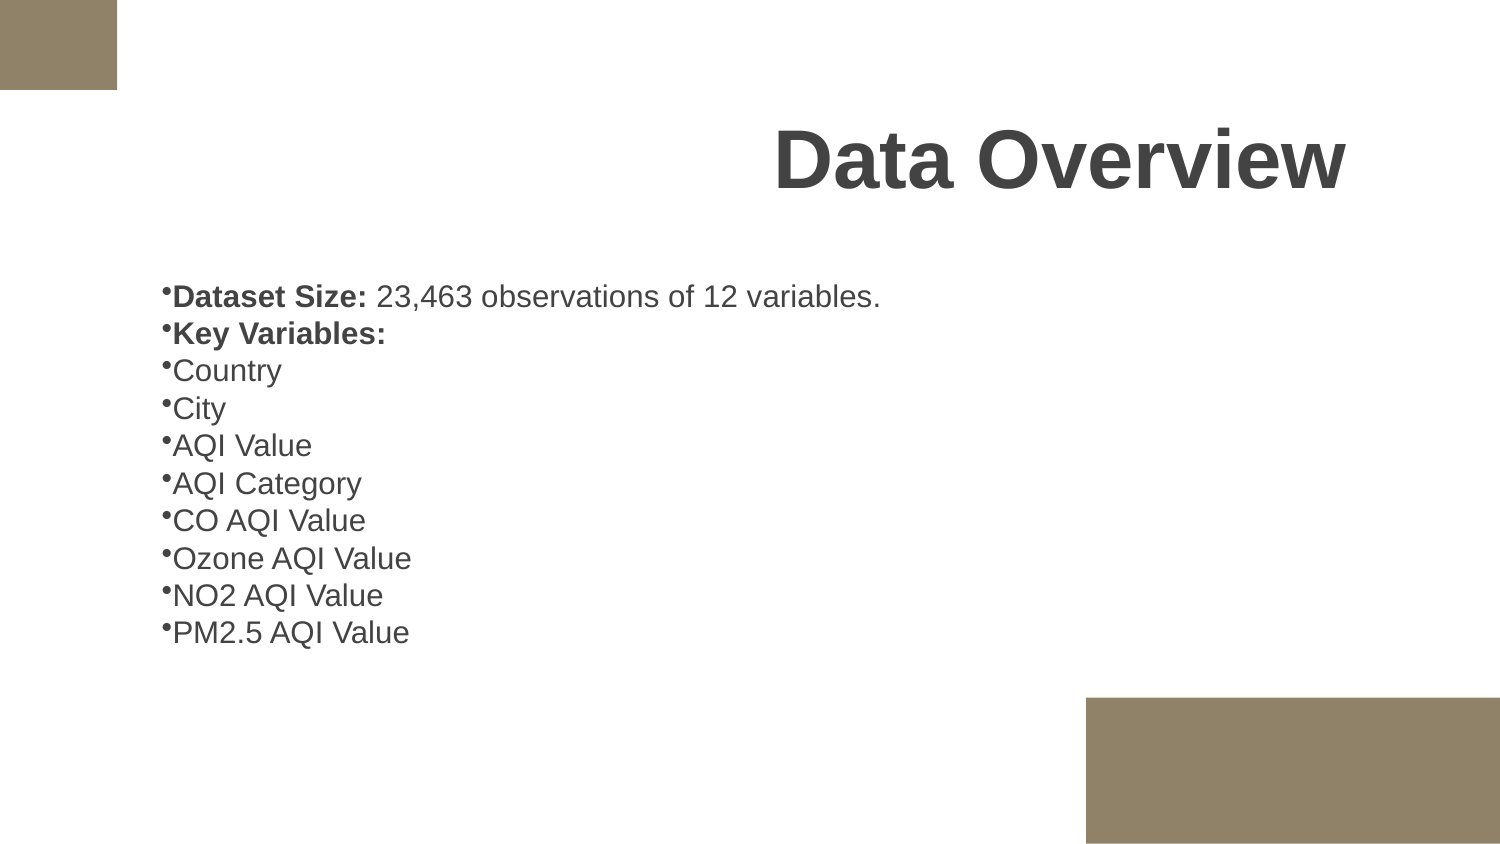

# Data Overview
Dataset Size: 23,463 observations of 12 variables.
Key Variables:
Country
City
AQI Value
AQI Category
CO AQI Value
Ozone AQI Value
NO2 AQI Value
PM2.5 AQI Value